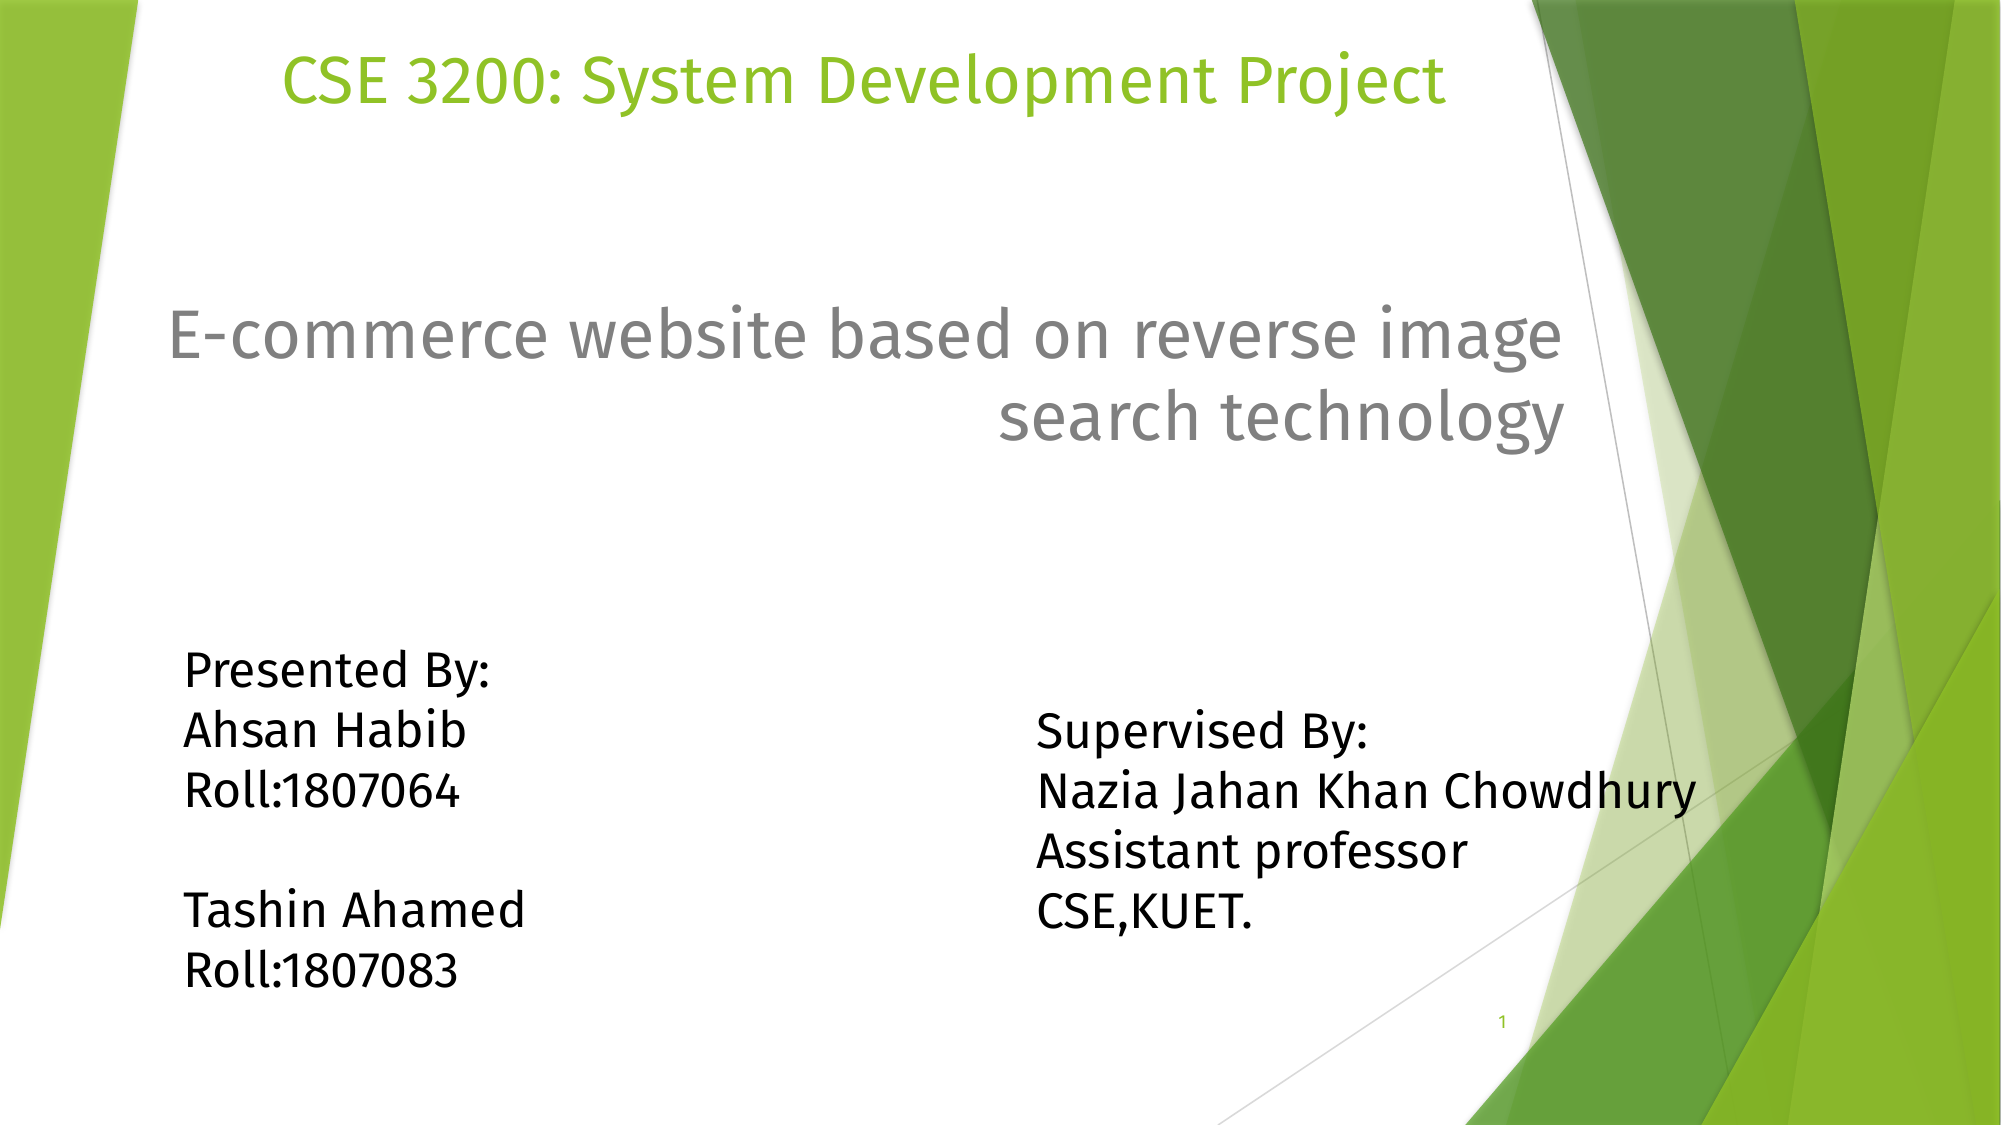

# CSE 3200: System Development Project

E-commerce website based on reverse image search technology

Presented By:
Ahsan Habib
Roll:1807064

Tashin Ahamed
Roll:1807083
Supervised By:
Nazia Jahan Khan Chowdhury
Assistant professor
CSE,KUET.
1